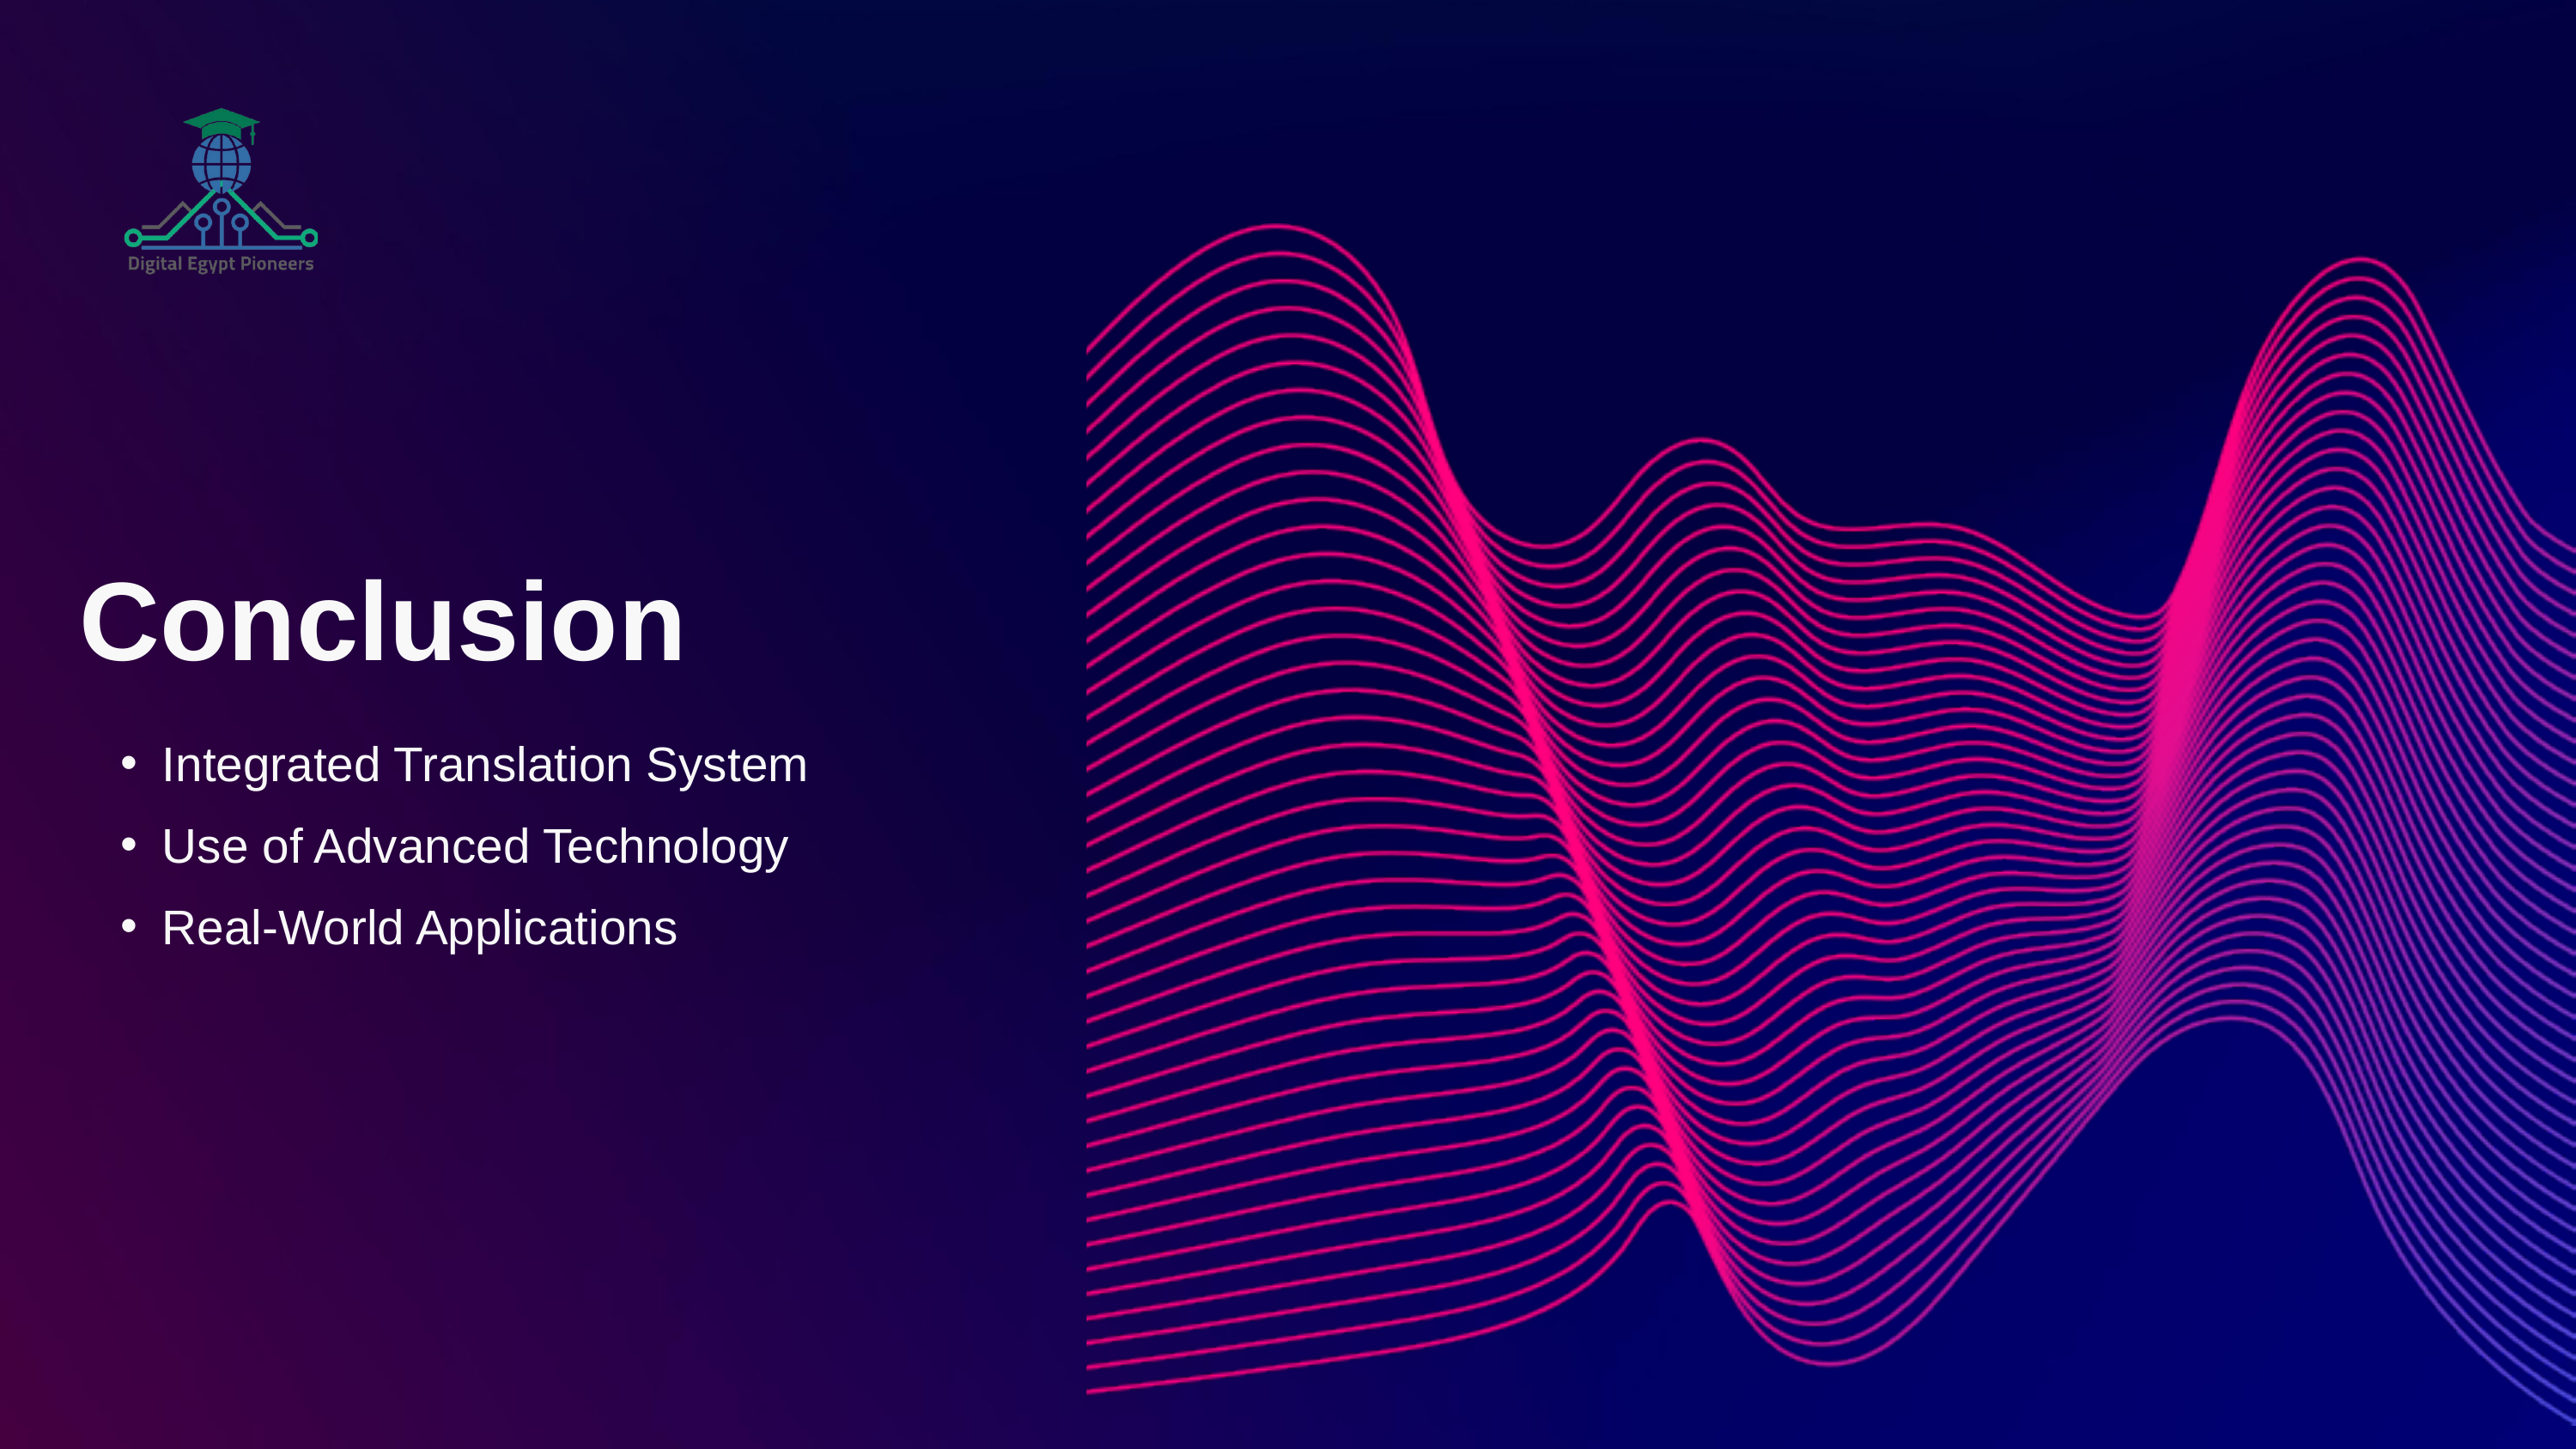

Conclusion
Integrated Translation System
Use of Advanced Technology
Real-World Applications